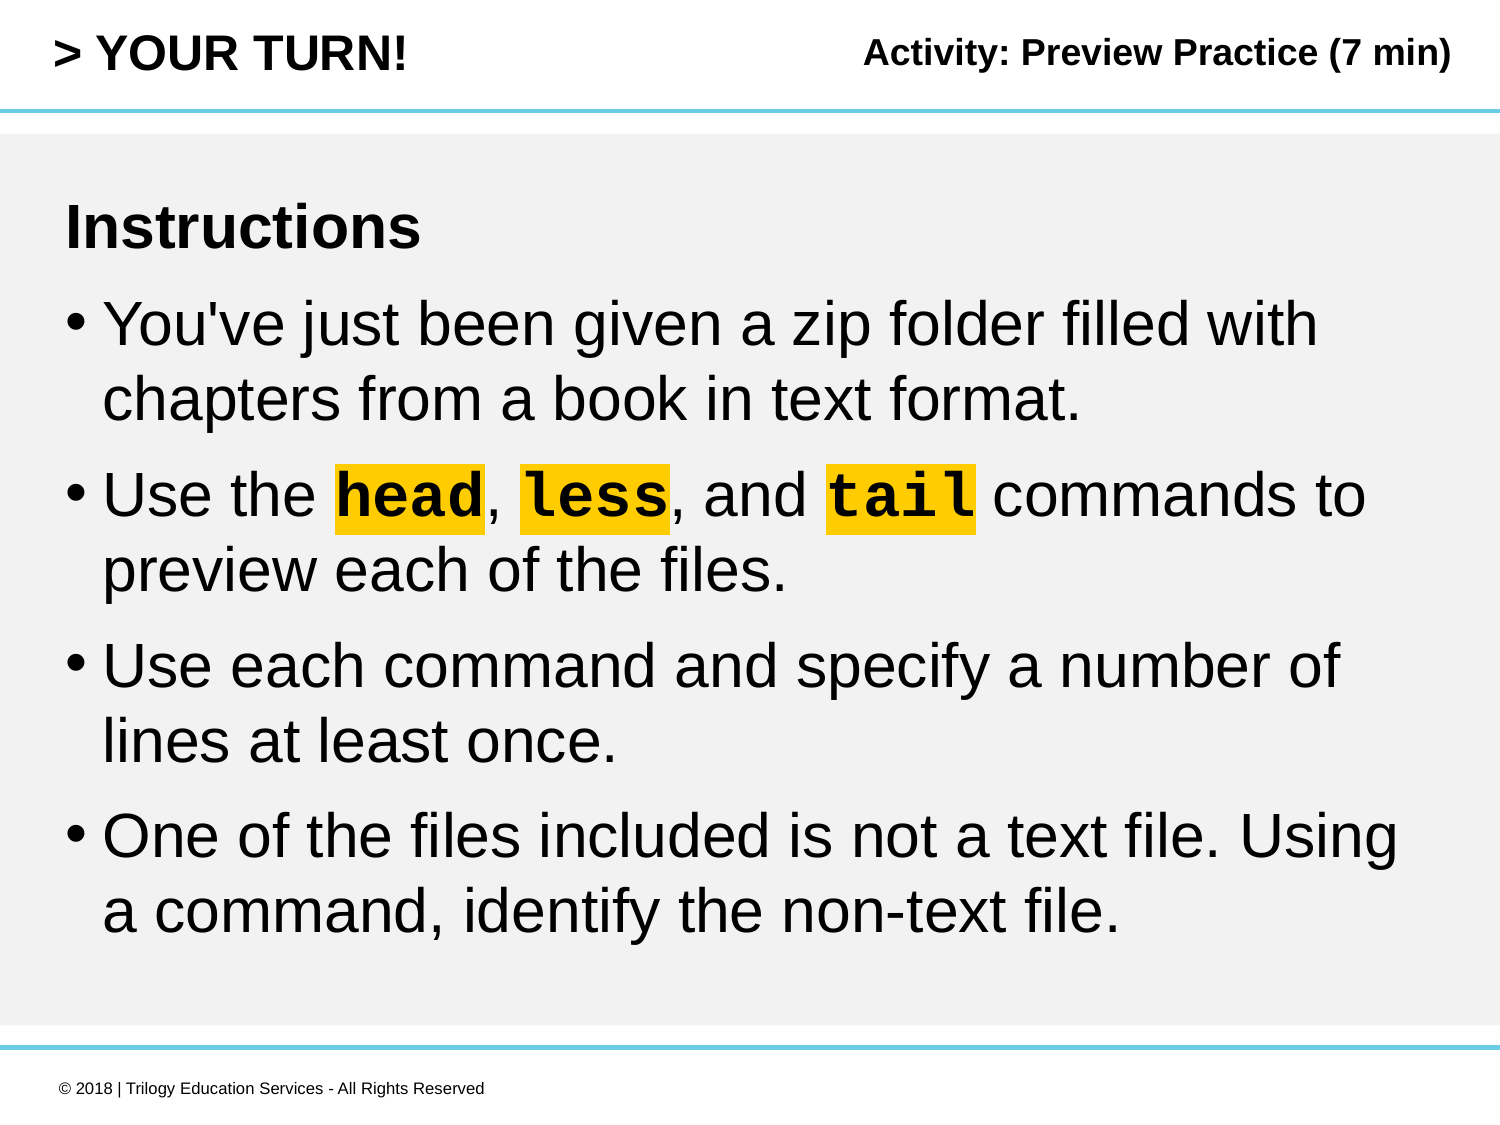

Activity: Preview Practice (7 min)
Instructions
You've just been given a zip folder filled with chapters from a book in text format.
Use the head, less, and tail commands to preview each of the files.
Use each command and specify a number of lines at least once.
One of the files included is not a text file. Using a command, identify the non-text file.